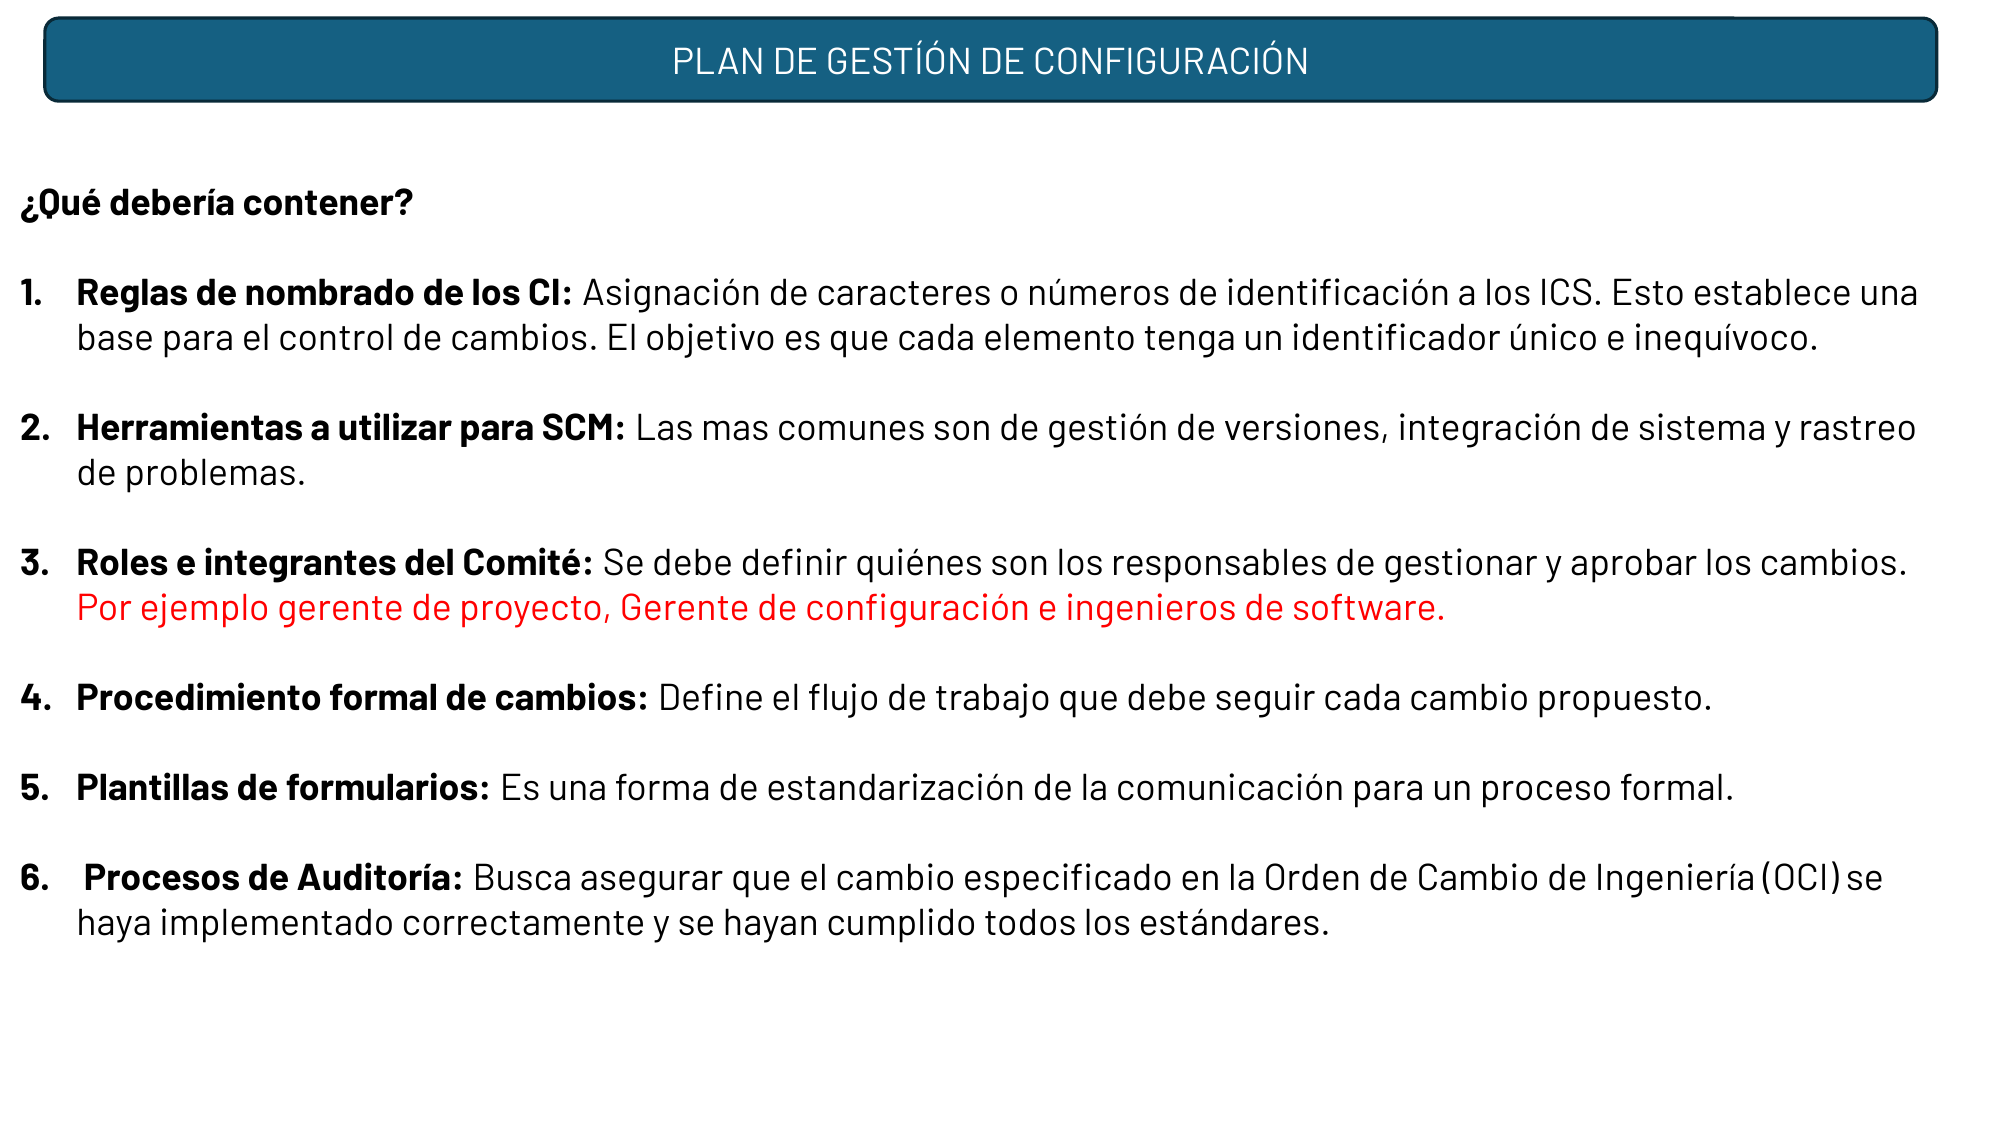

PLAN DE GESTÍÓN DE CONFIGURACIÓN
¿Qué debería contener?

Reglas de nombrado de los CI: Asignación de caracteres o números de identificación a los ICS. Esto establece una base para el control de cambios. El objetivo es que cada elemento tenga un identificador único e inequívoco.

Herramientas a utilizar para SCM: Las mas comunes son de gestión de versiones, integración de sistema y rastreo de problemas.

Roles e integrantes del Comité: Se debe definir quiénes son los responsables de gestionar y aprobar los cambios. Por ejemplo gerente de proyecto, Gerente de configuración e ingenieros de software.

Procedimiento formal de cambios: Define el flujo de trabajo que debe seguir cada cambio propuesto.

Plantillas de formularios: Es una forma de estandarización de la comunicación para un proceso formal.

 Procesos de Auditoría: Busca asegurar que el cambio especificado en la Orden de Cambio de Ingeniería (OCI) se haya implementado correctamente y se hayan cumplido todos los estándares.